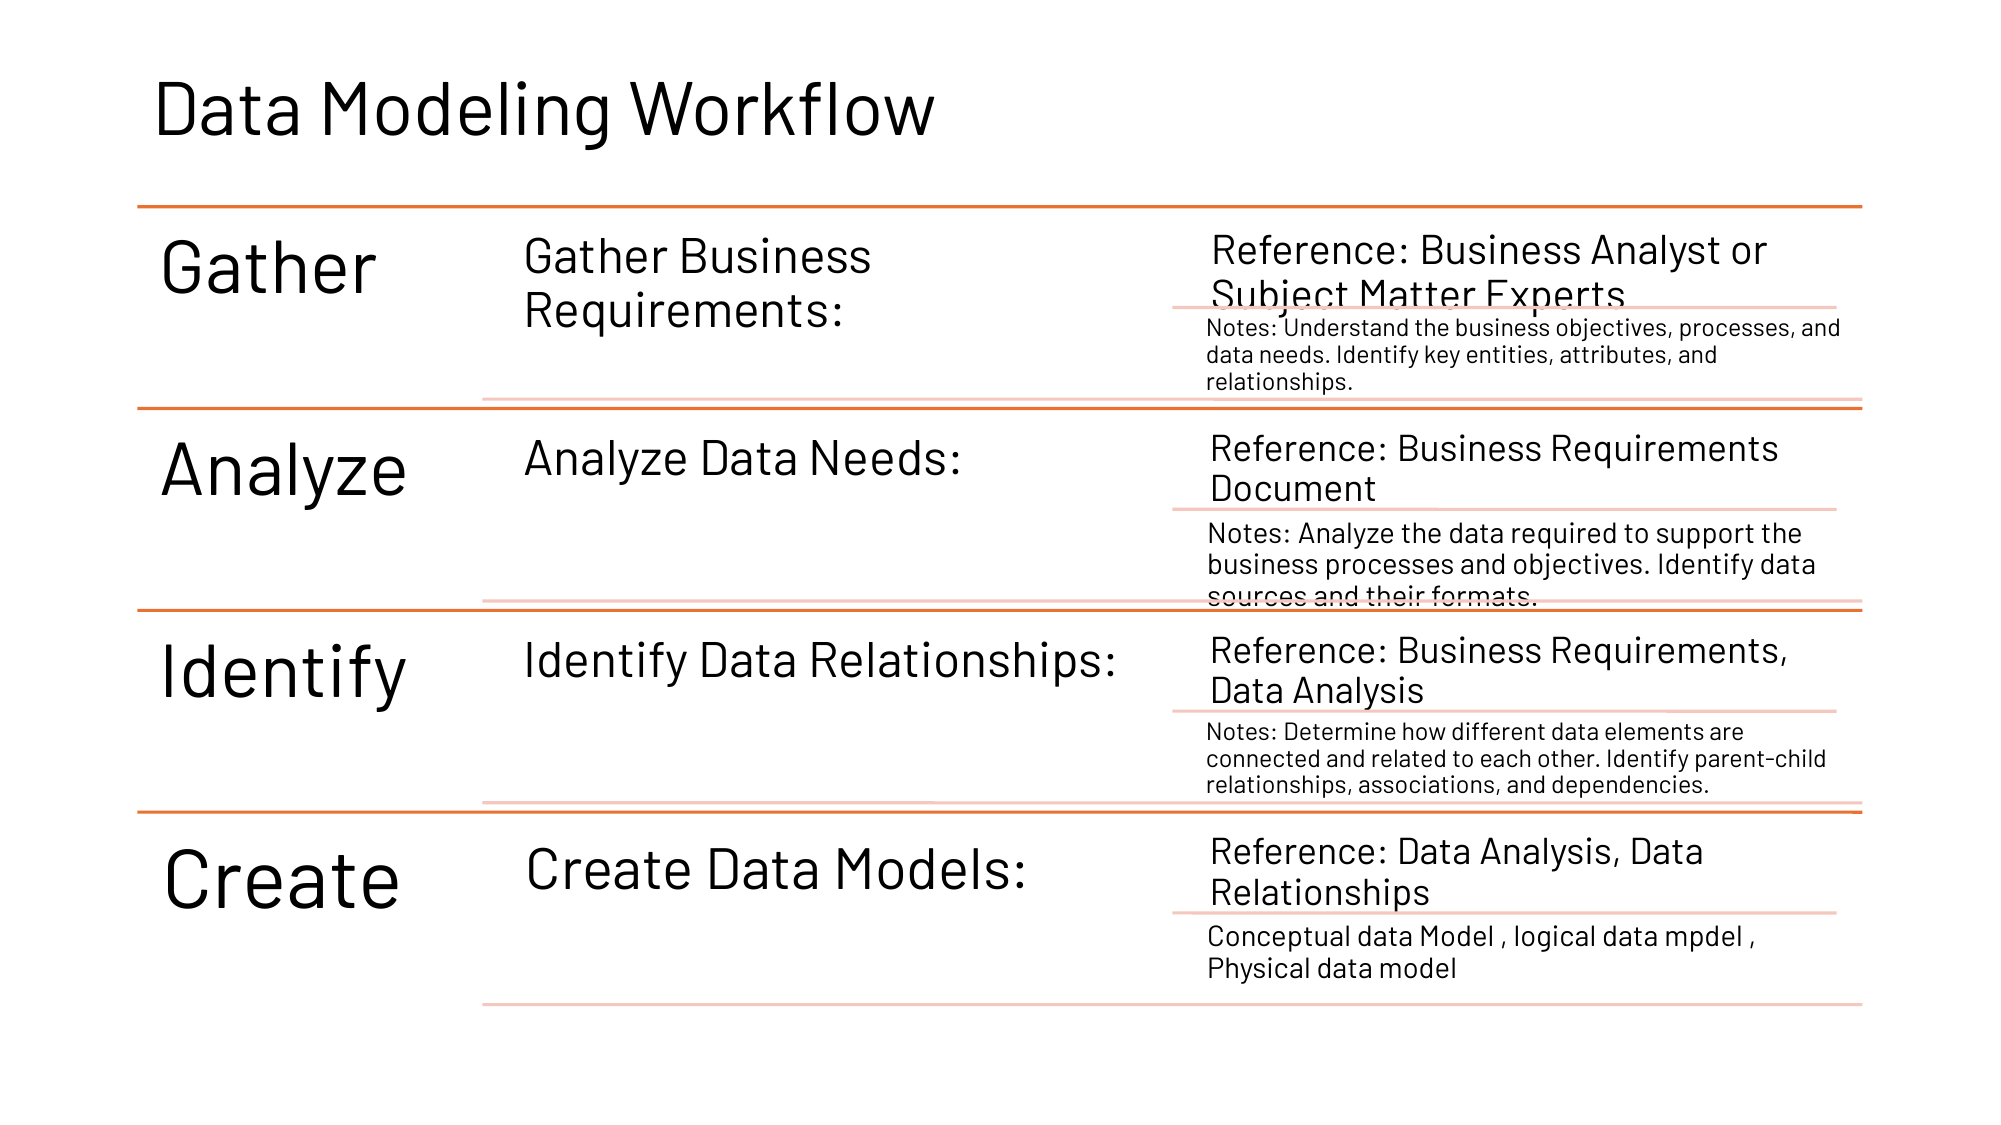

# Data Modeling Workflow
Gather
Gather Business Requirements:
Reference: Business Analyst or Subject Matter Experts
Notes: Understand the business objectives, processes, and data needs. Identify key entities, attributes, and relationships.
Analyze
Analyze Data Needs:
Reference: Business Requirements Document
Notes: Analyze the data required to support the business processes and objectives. Identify data sources and their formats.
Identify
Identify Data Relationships:
Reference: Business Requirements, Data Analysis
Notes: Determine how different data elements are connected and related to each other. Identify parent-child relationships, associations, and dependencies.
Create
Create Data Models:
Reference: Data Analysis, Data Relationships
Conceptual data Model , logical data mpdel , Physical data model